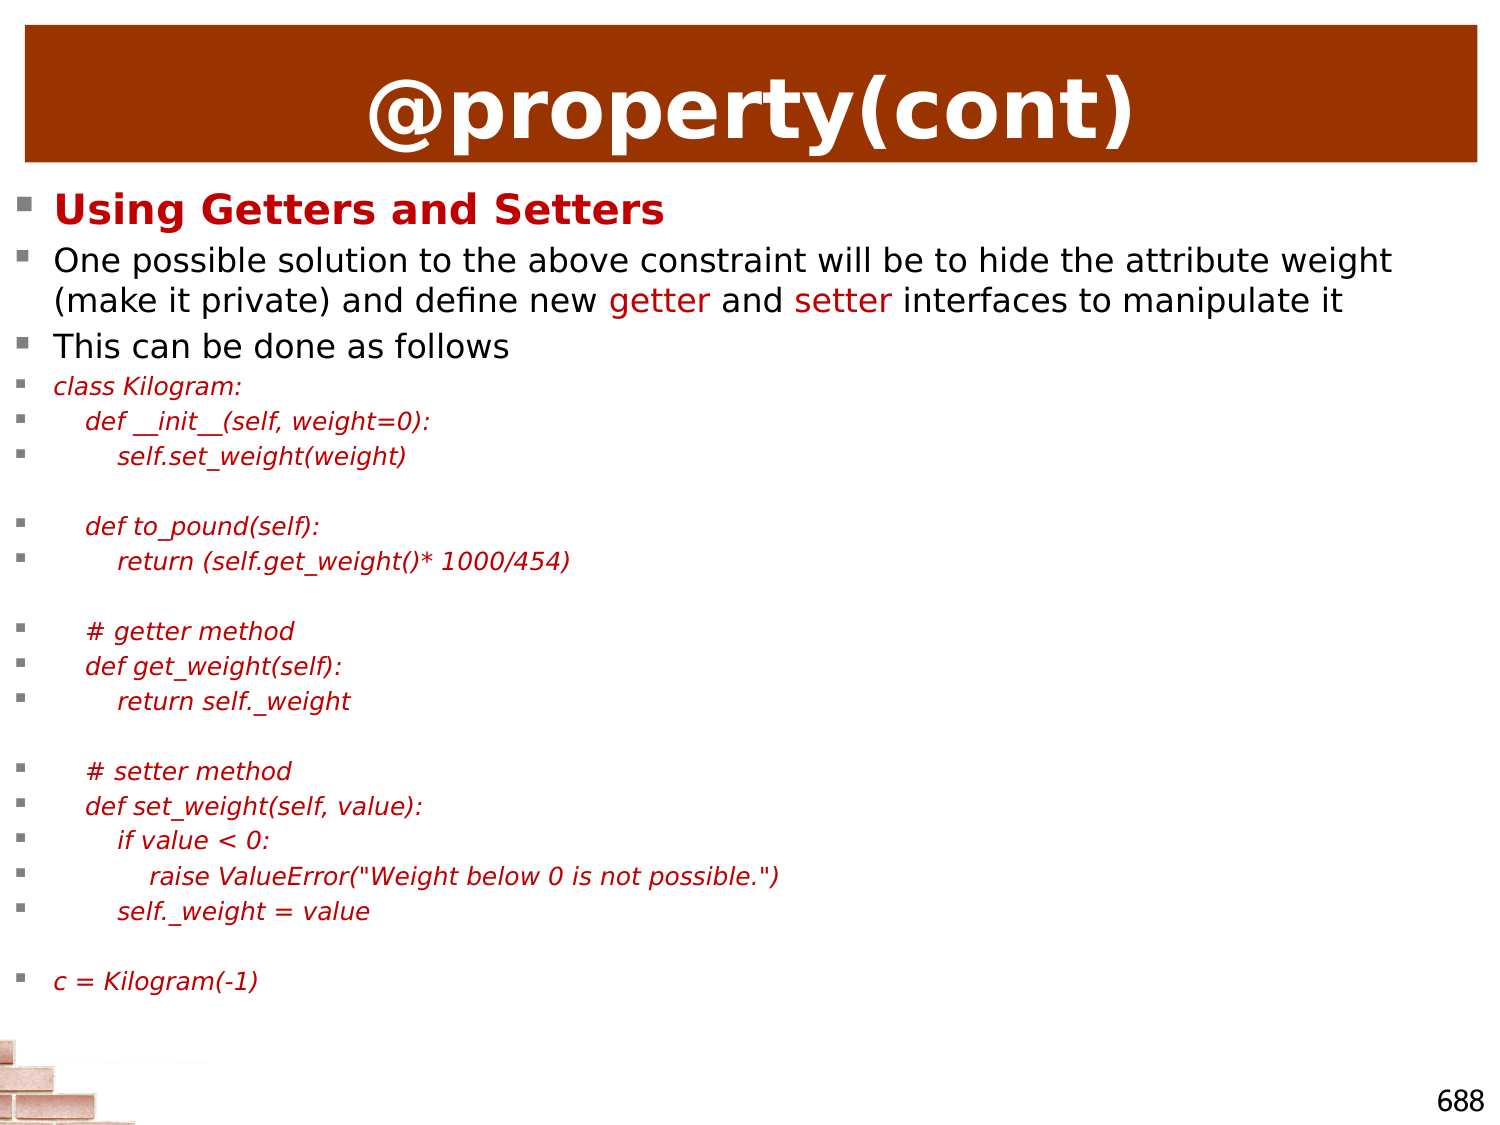

# @property(cont)
Using Getters and Setters
One possible solution to the above constraint will be to hide the attribute weight (make it private) and define new getter and setter interfaces to manipulate it
This can be done as follows
class Kilogram:
    def __init__(self, weight=0):
        self.set_weight(weight)

    def to_pound(self):
        return (self.get_weight()* 1000/454)

    # getter method
    def get_weight(self):
        return self._weight

    # setter method
    def set_weight(self, value):
        if value < 0:
            raise ValueError("Weight below 0 is not possible.")
        self._weight = value

c = Kilogram(-1)

688